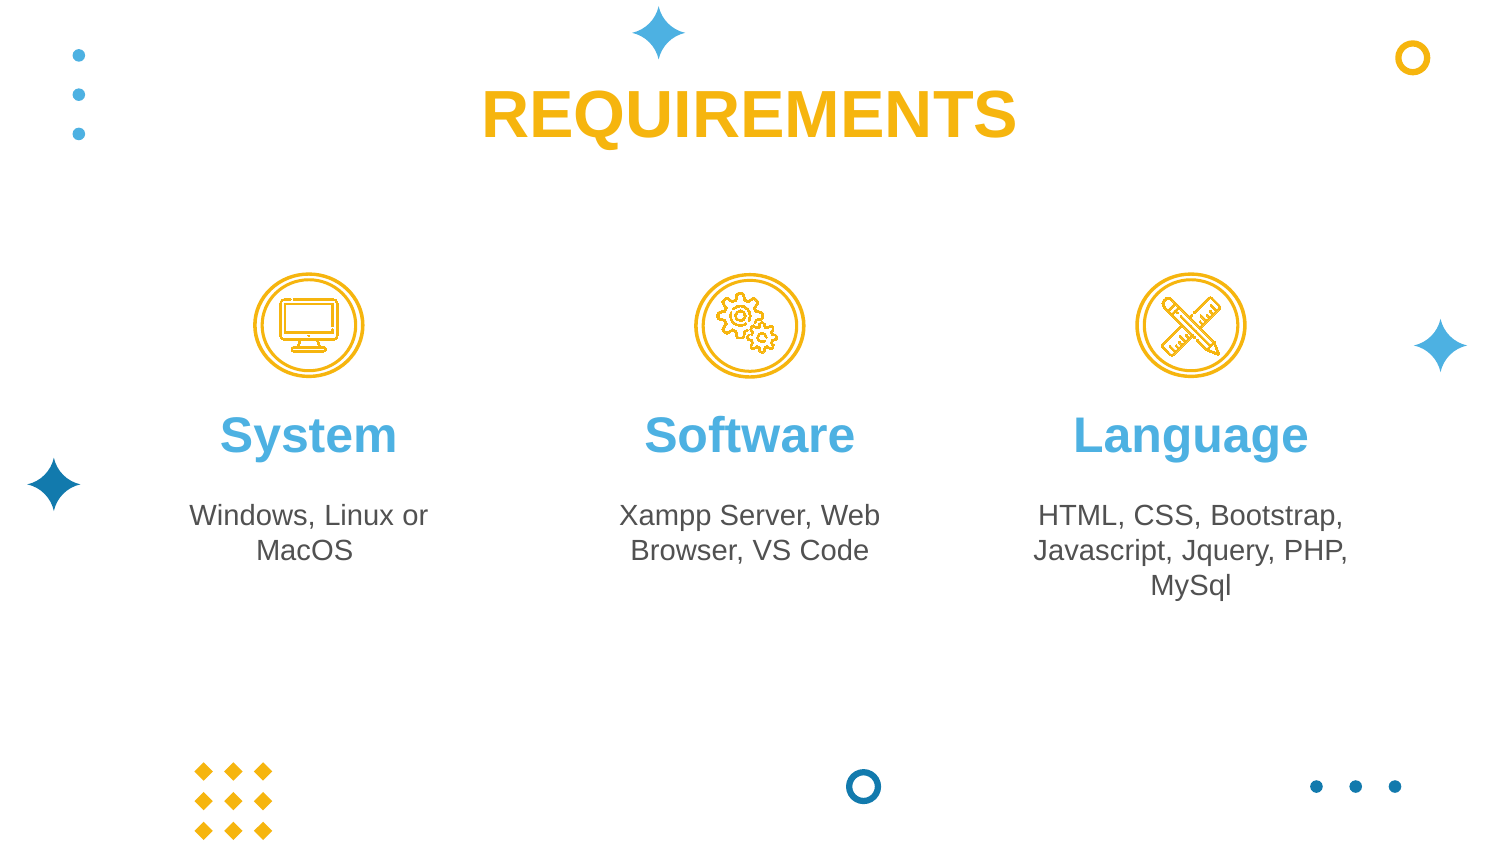

# REQUIREMENTS

System
Software
Language
HTML, CSS, Bootstrap, Javascript, Jquery, PHP, MySql
Windows, Linux or MacOS
Xampp Server, Web Browser, VS Code